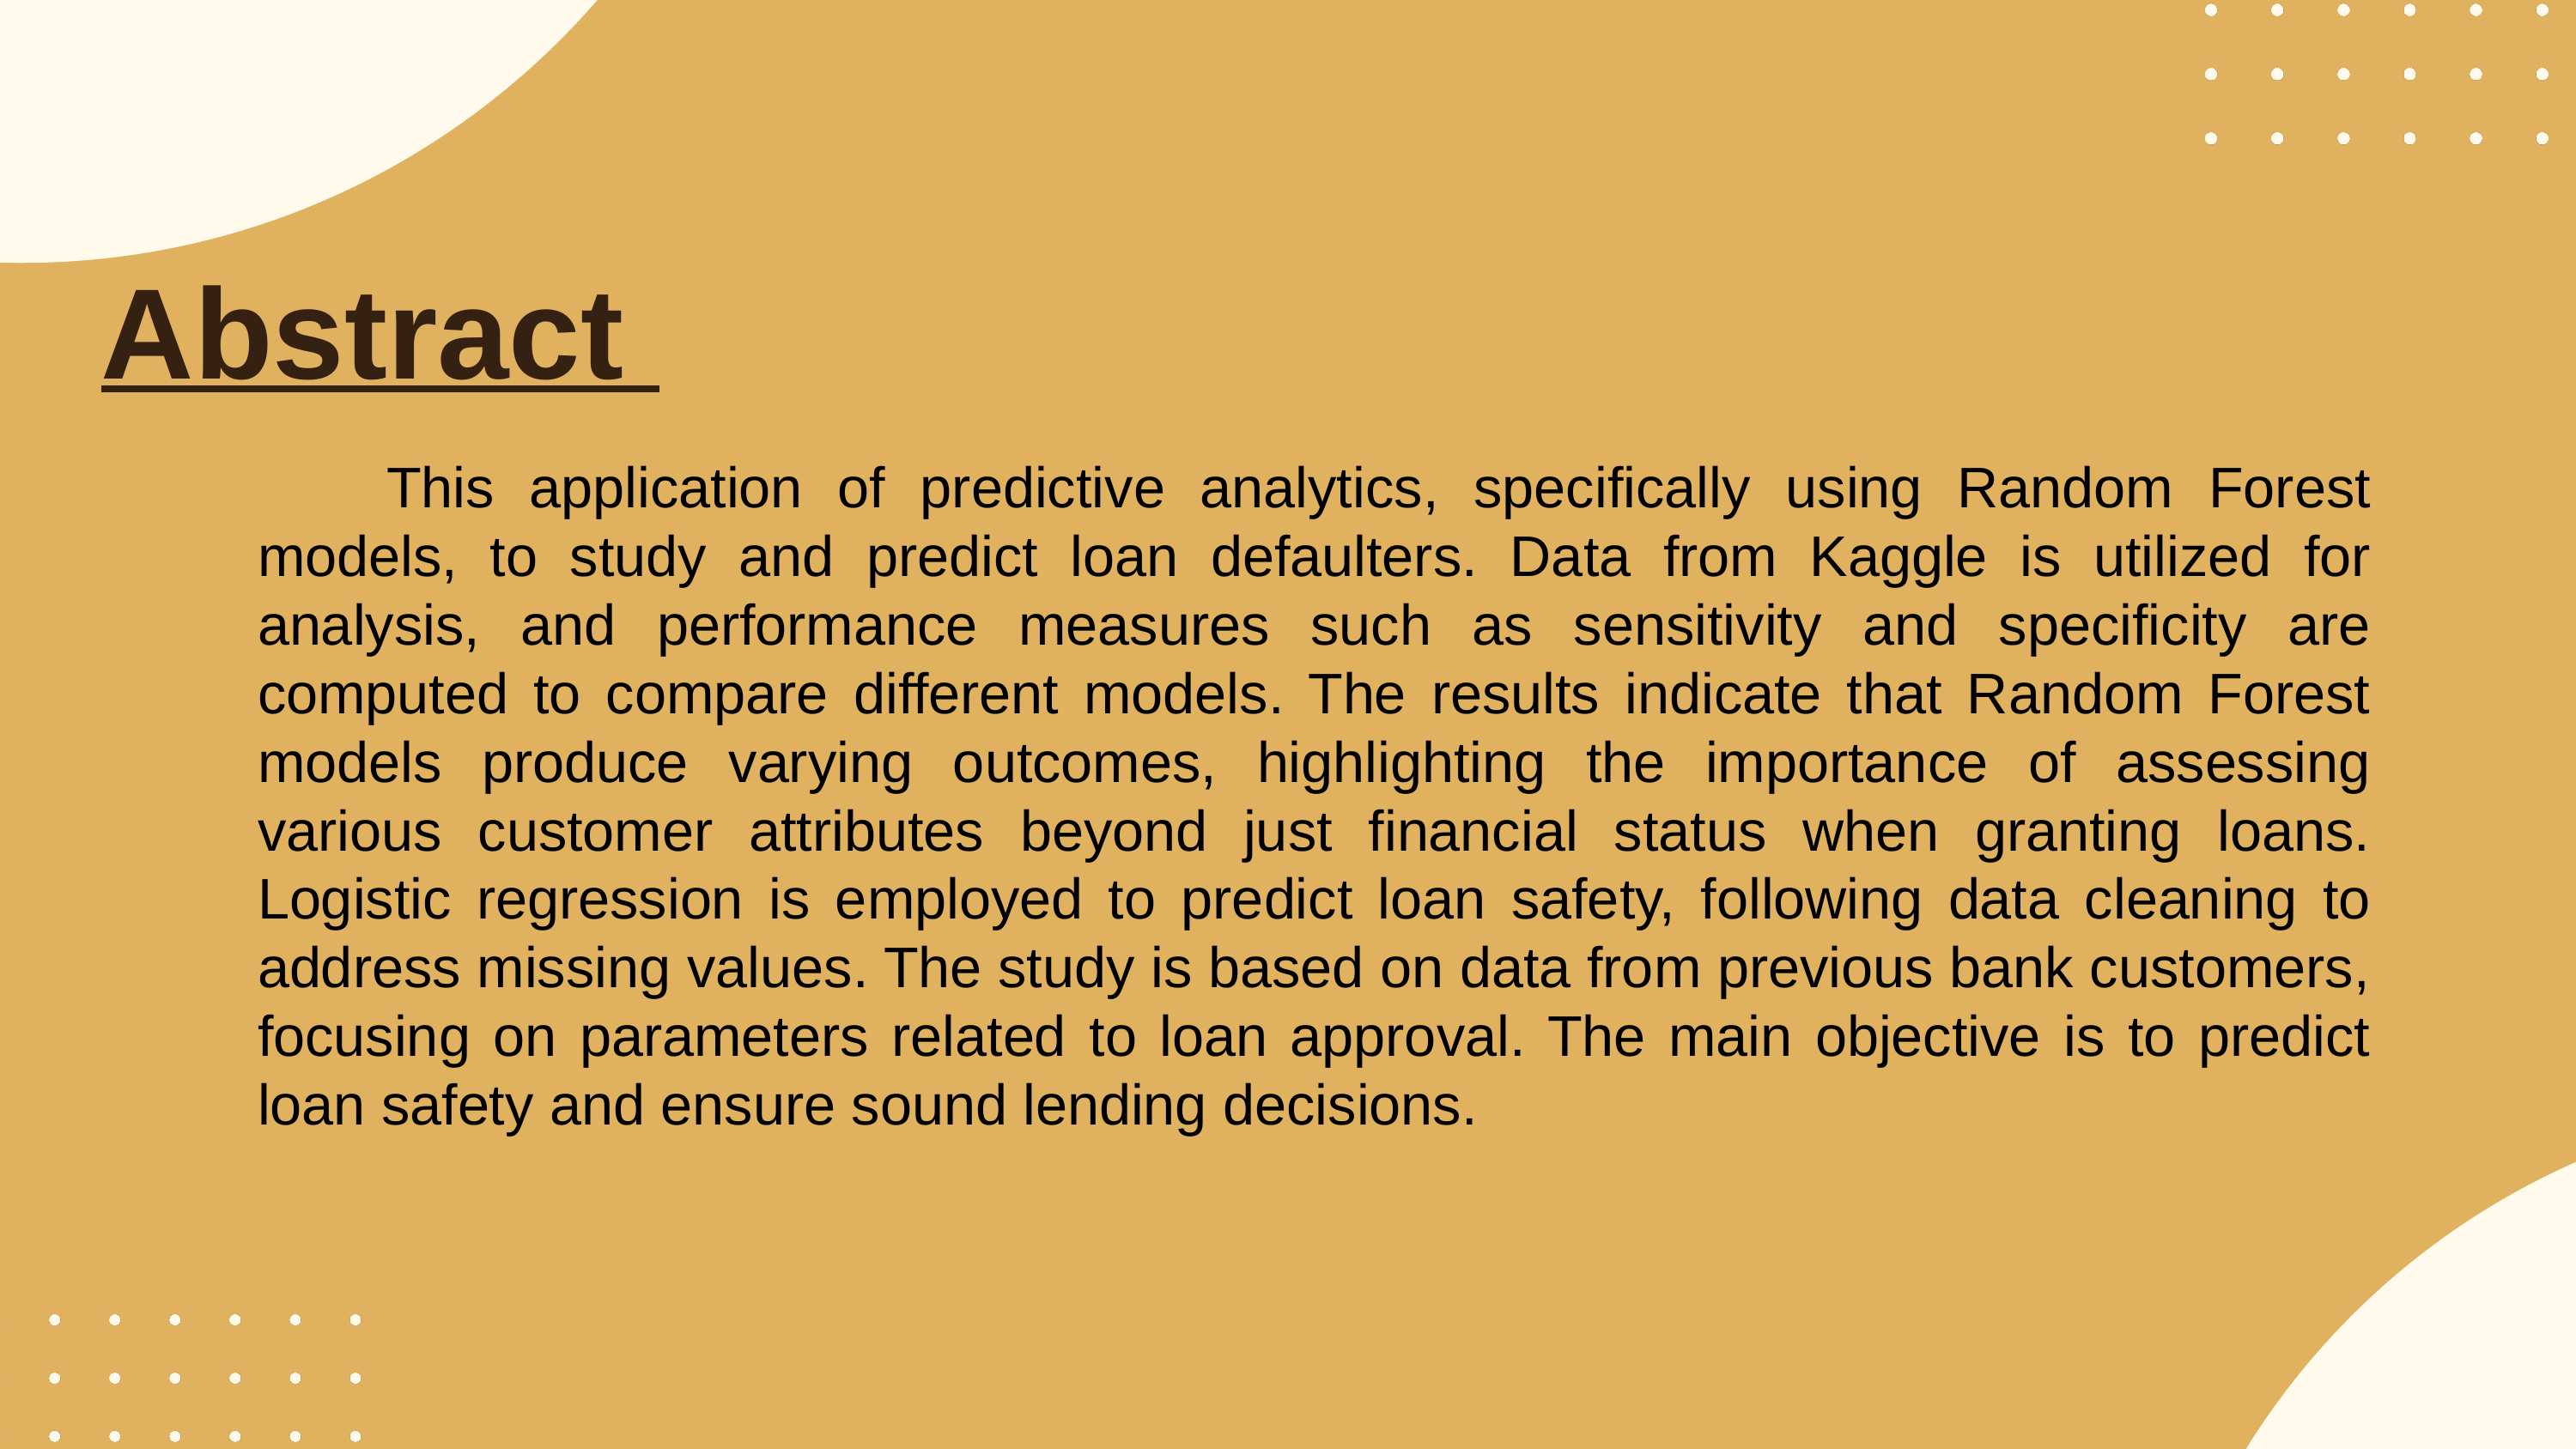

Abstract
	This application of predictive analytics, specifically using Random Forest models, to study and predict loan defaulters. Data from Kaggle is utilized for analysis, and performance measures such as sensitivity and specificity are computed to compare different models. The results indicate that Random Forest models produce varying outcomes, highlighting the importance of assessing various customer attributes beyond just financial status when granting loans. Logistic regression is employed to predict loan safety, following data cleaning to address missing values. The study is based on data from previous bank customers, focusing on parameters related to loan approval. The main objective is to predict loan safety and ensure sound lending decisions.